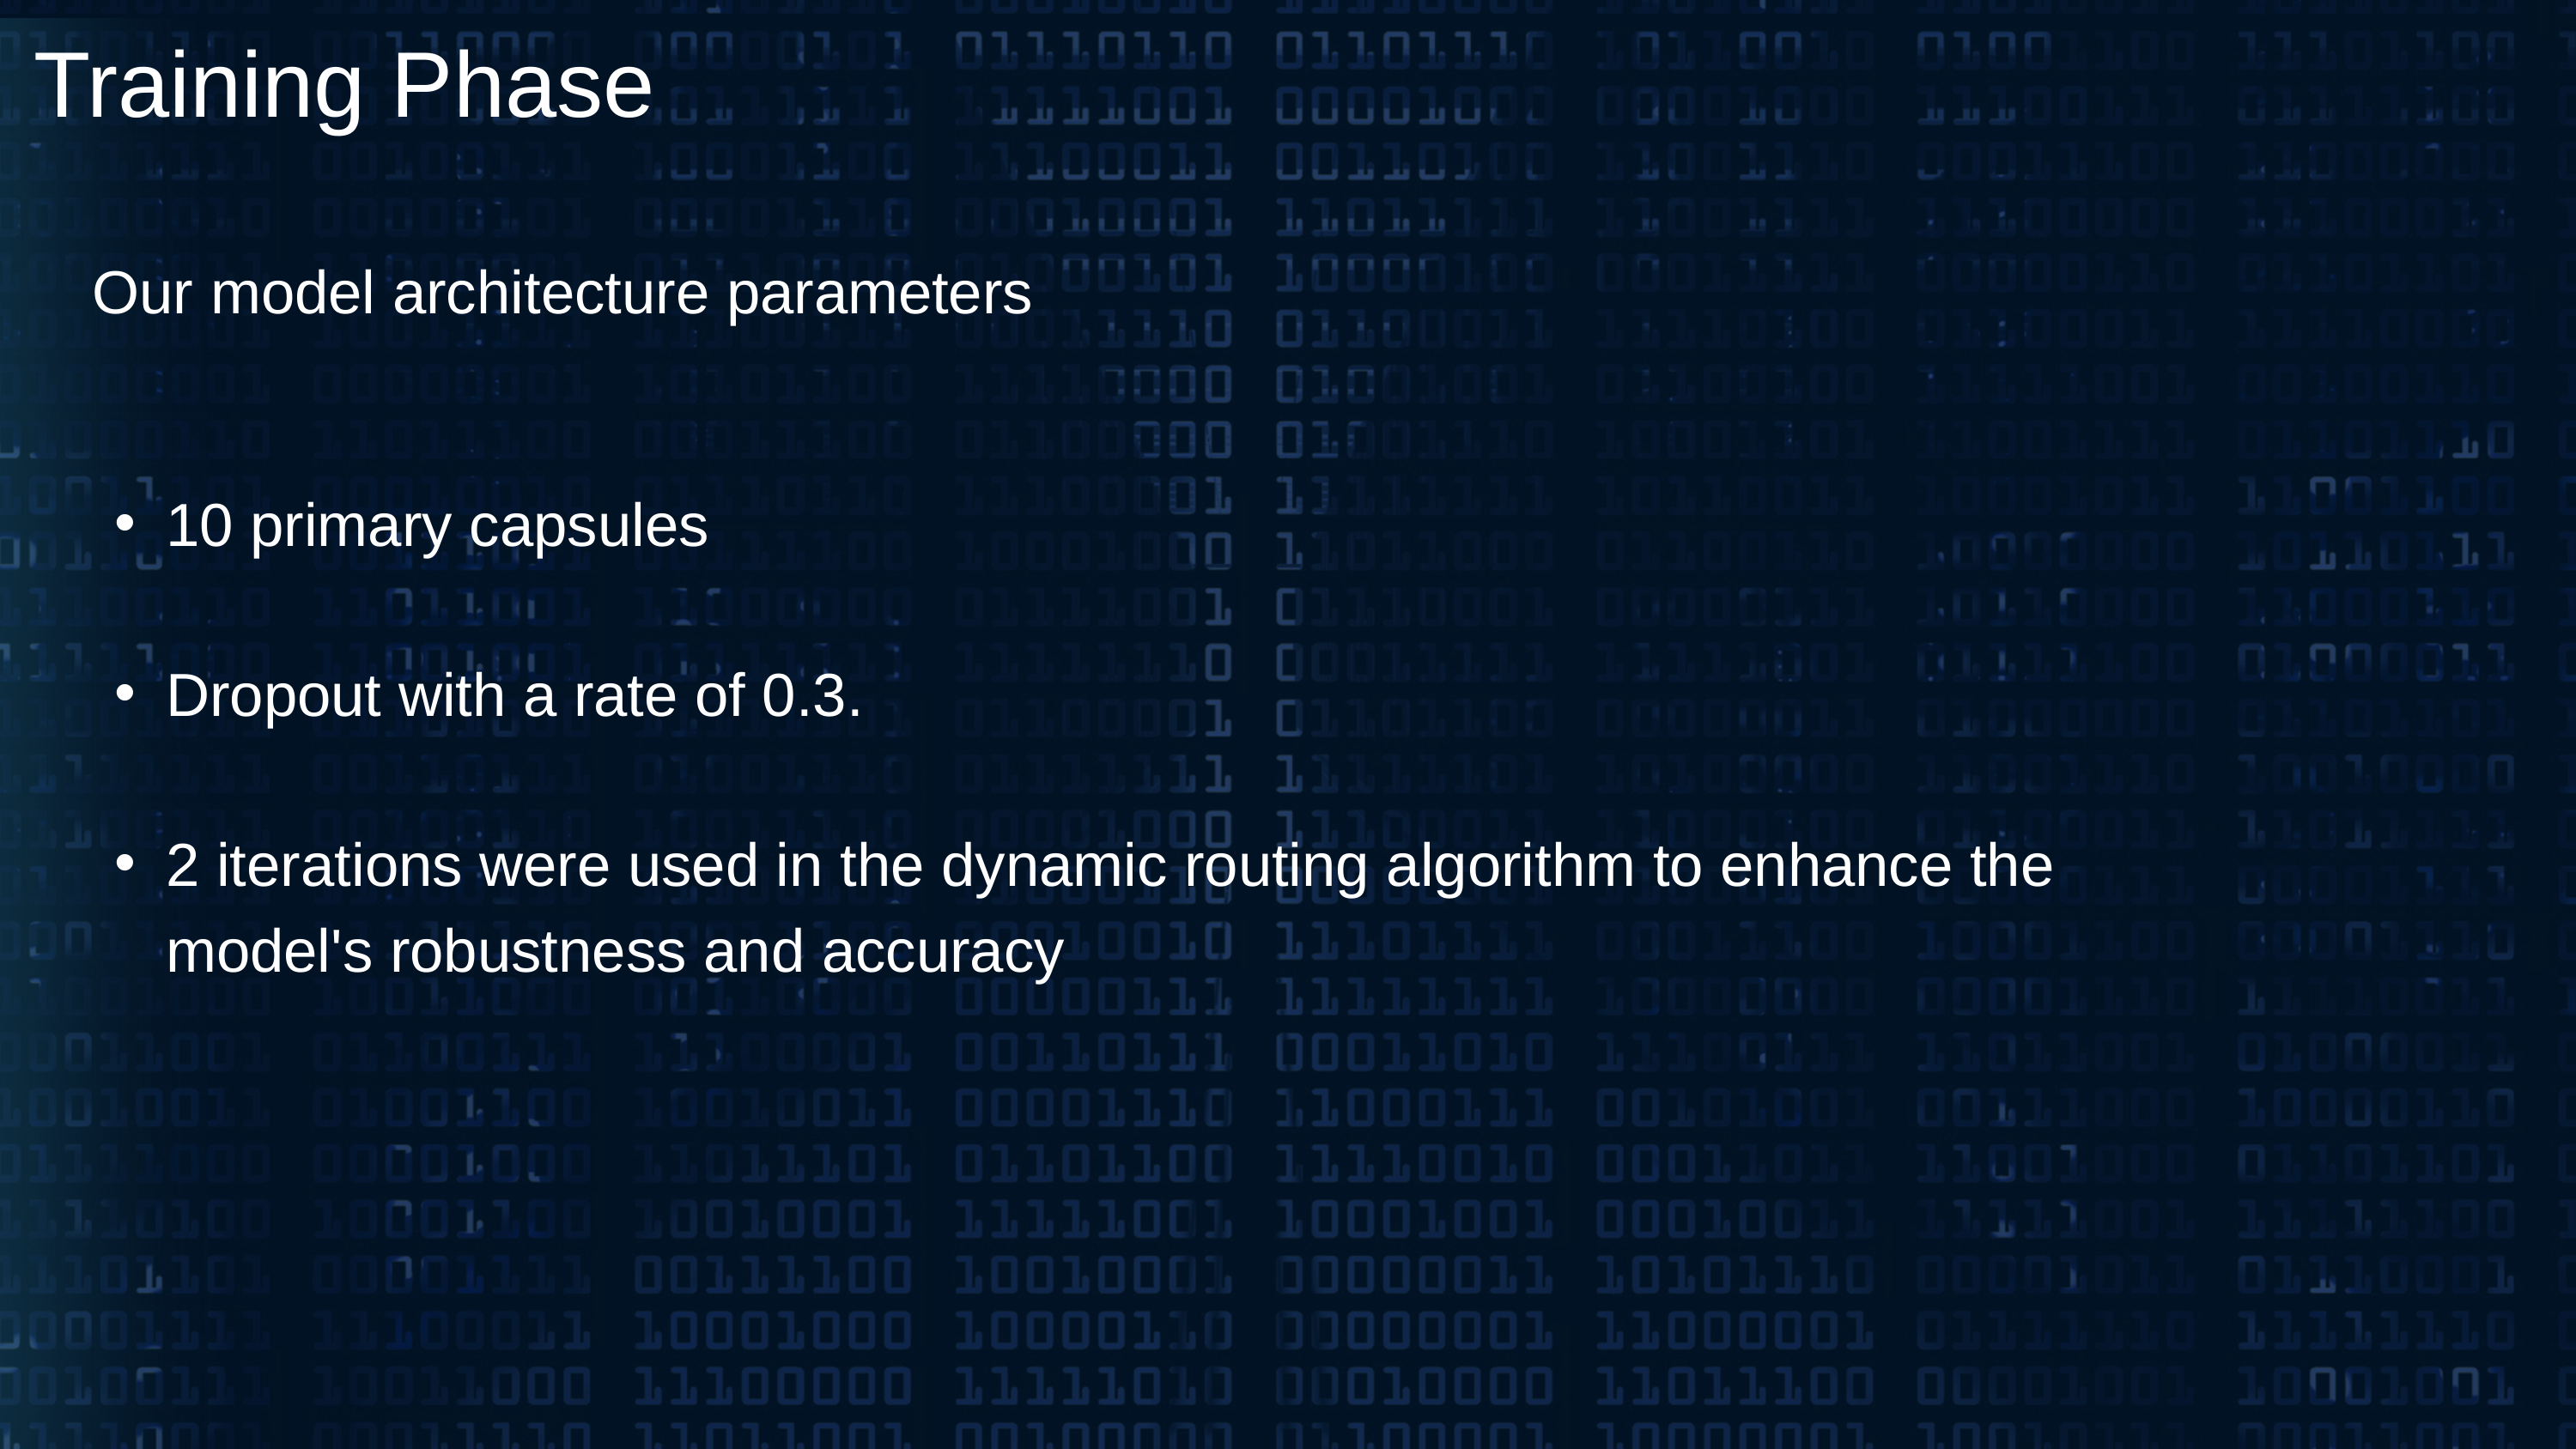

Training Phase

Our model architecture parameters

10 primary capsules

Dropout with a rate of 0.3.

2 iterations were used in the dynamic routing algorithm to enhance the model's robustness and accuracy